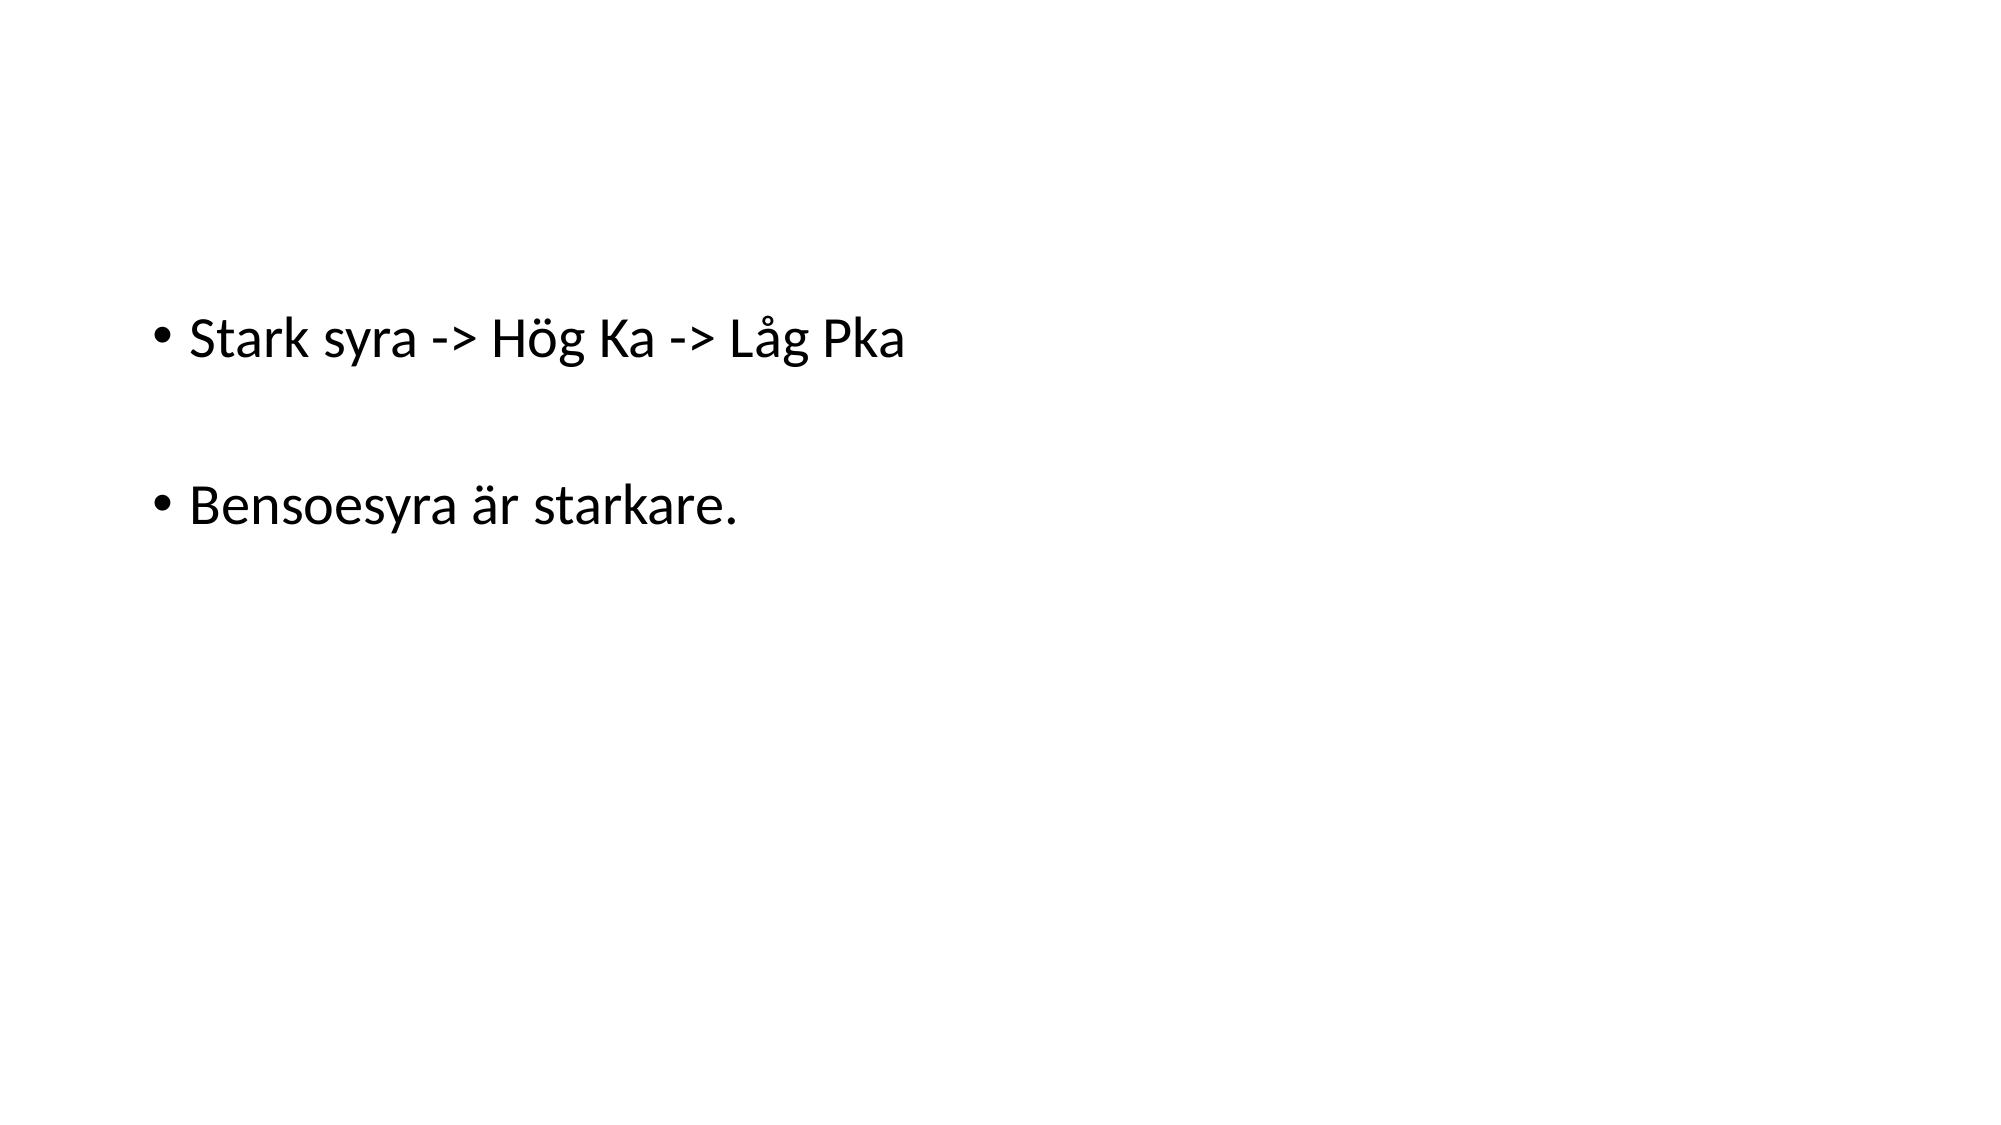

#
Stark syra -> Hög Ka -> Låg Pka

Bensoesyra är starkare.